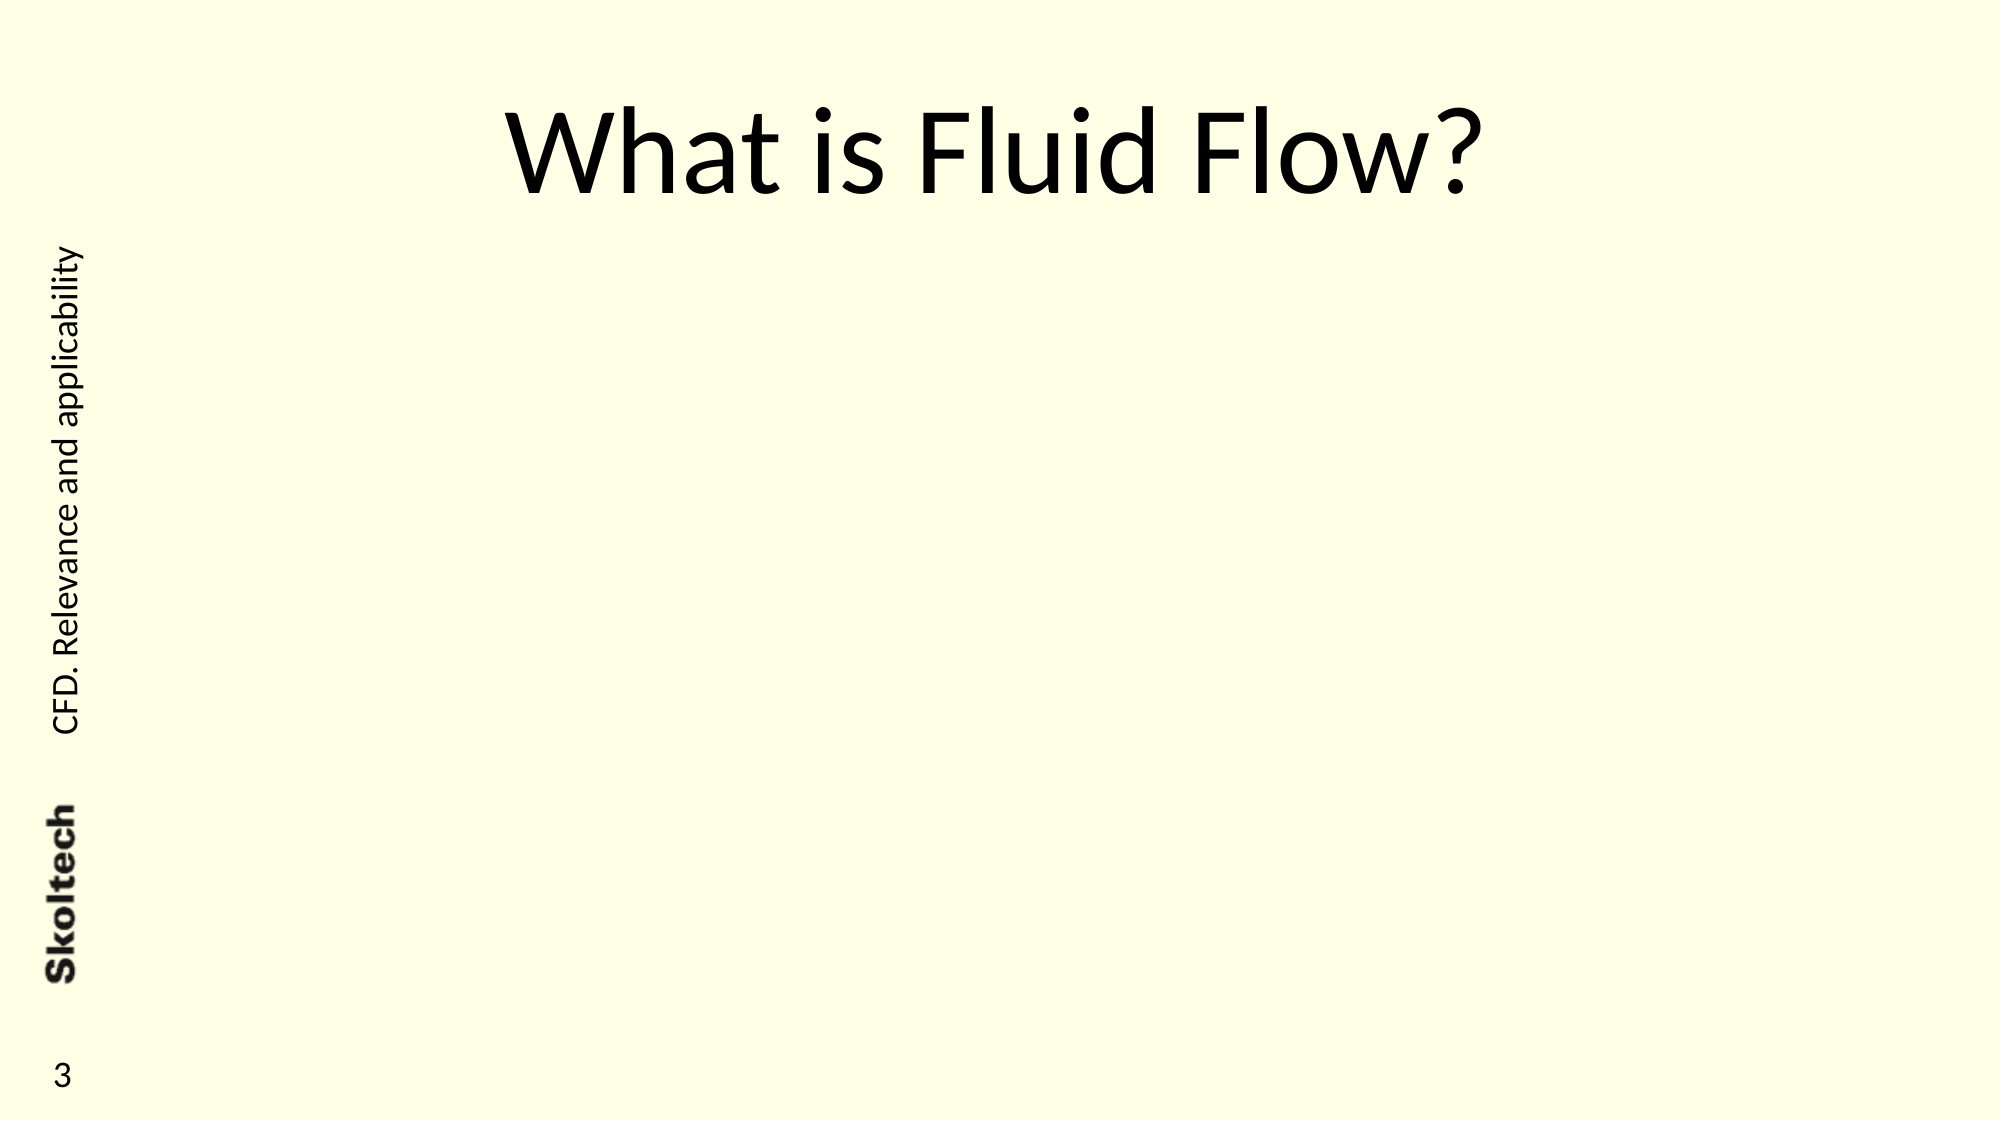

# What is Fluid Flow?
CFD. Relevance and applicability
3